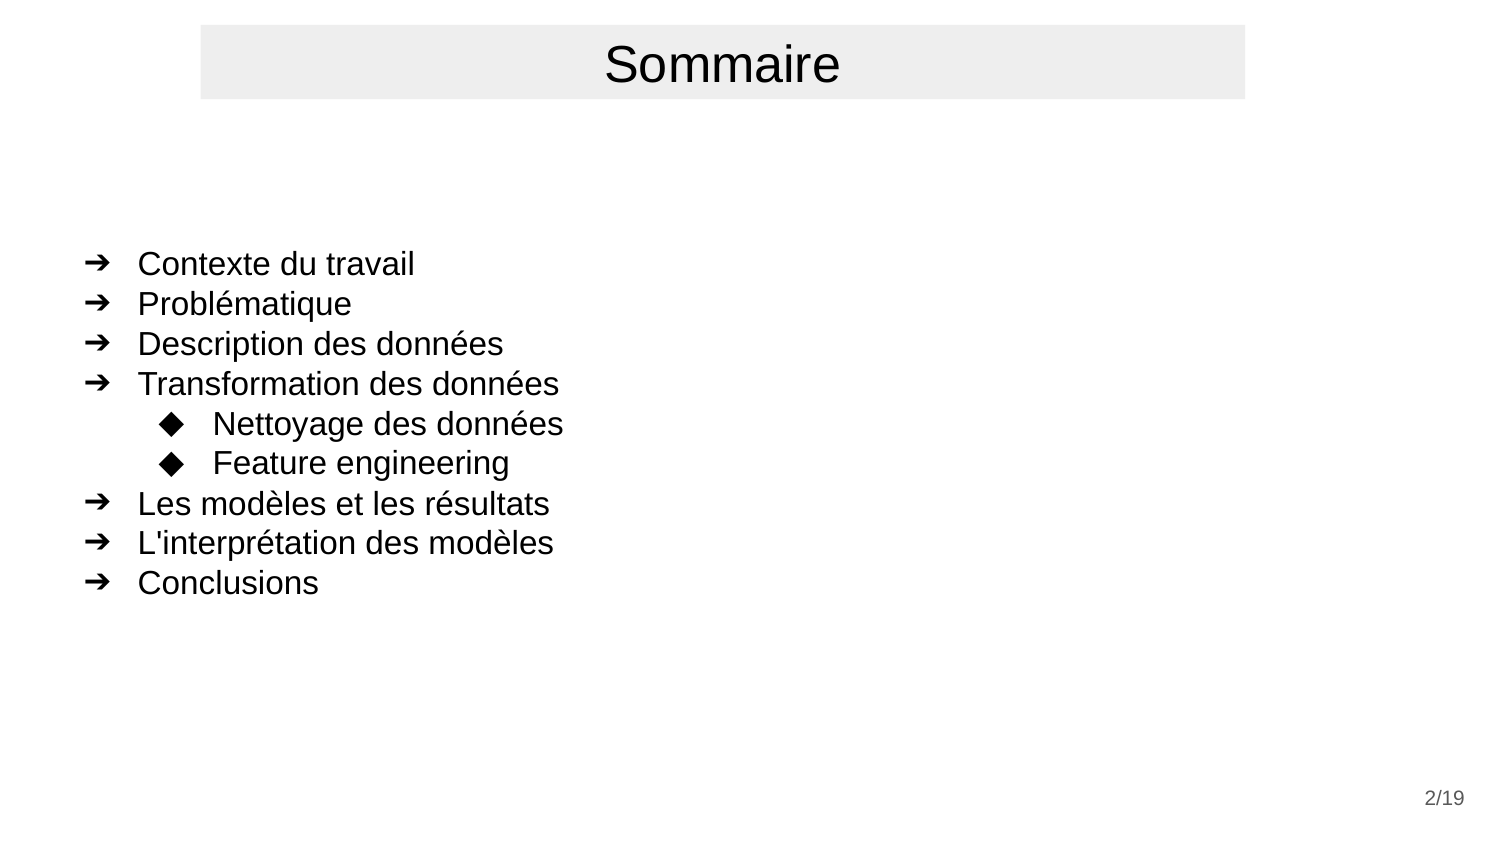

Sommaire
Contexte du travail
Problématique
Description des données
Transformation des données
Nettoyage des données
Feature engineering
Les modèles et les résultats
L'interprétation des modèles
Conclusions

2/19